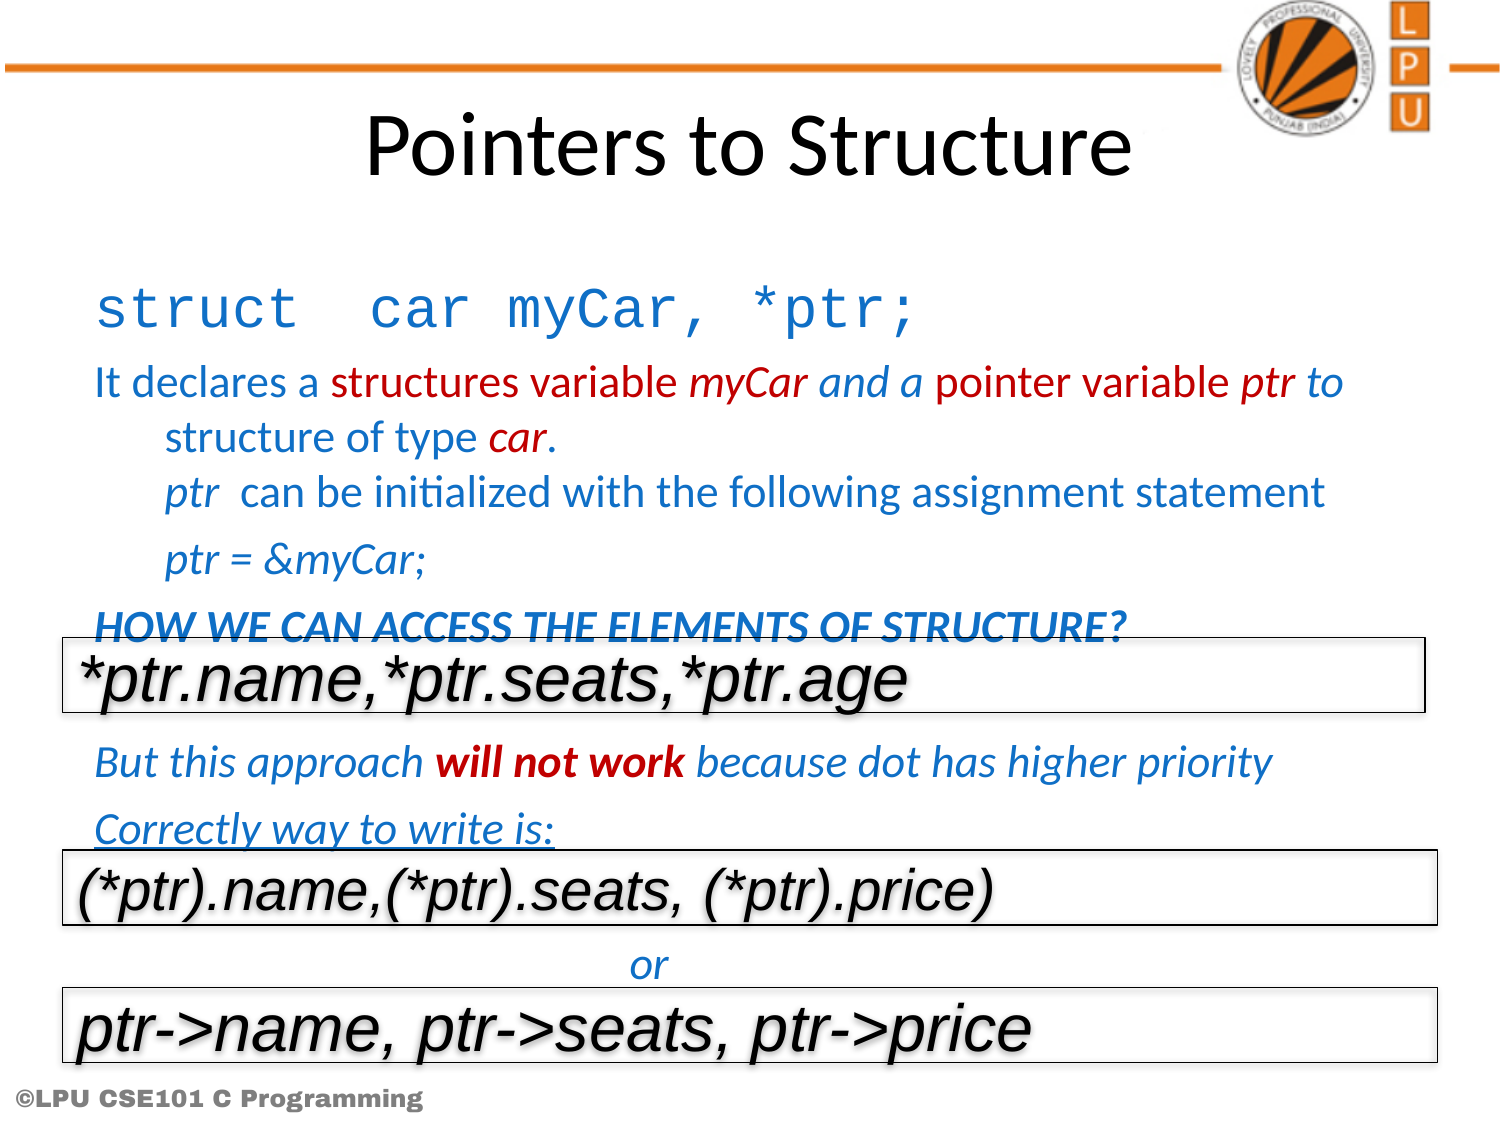

# Pointers to Structure
struct  car myCar, *ptr;
It declares a structures variable myCar and a pointer variable ptr to structure of type car.
ptr  can be initialized with the following assignment statement
		ptr = &myCar;
HOW WE CAN ACCESS THE ELEMENTS OF STRUCTURE?

But this approach will not work because dot has higher priority
Correctly way to write is:

                                                   or

*ptr.name,*ptr.seats,*ptr.age
(*ptr).name,(*ptr).seats, (*ptr).price)
ptr->name, ptr->seats, ptr->price